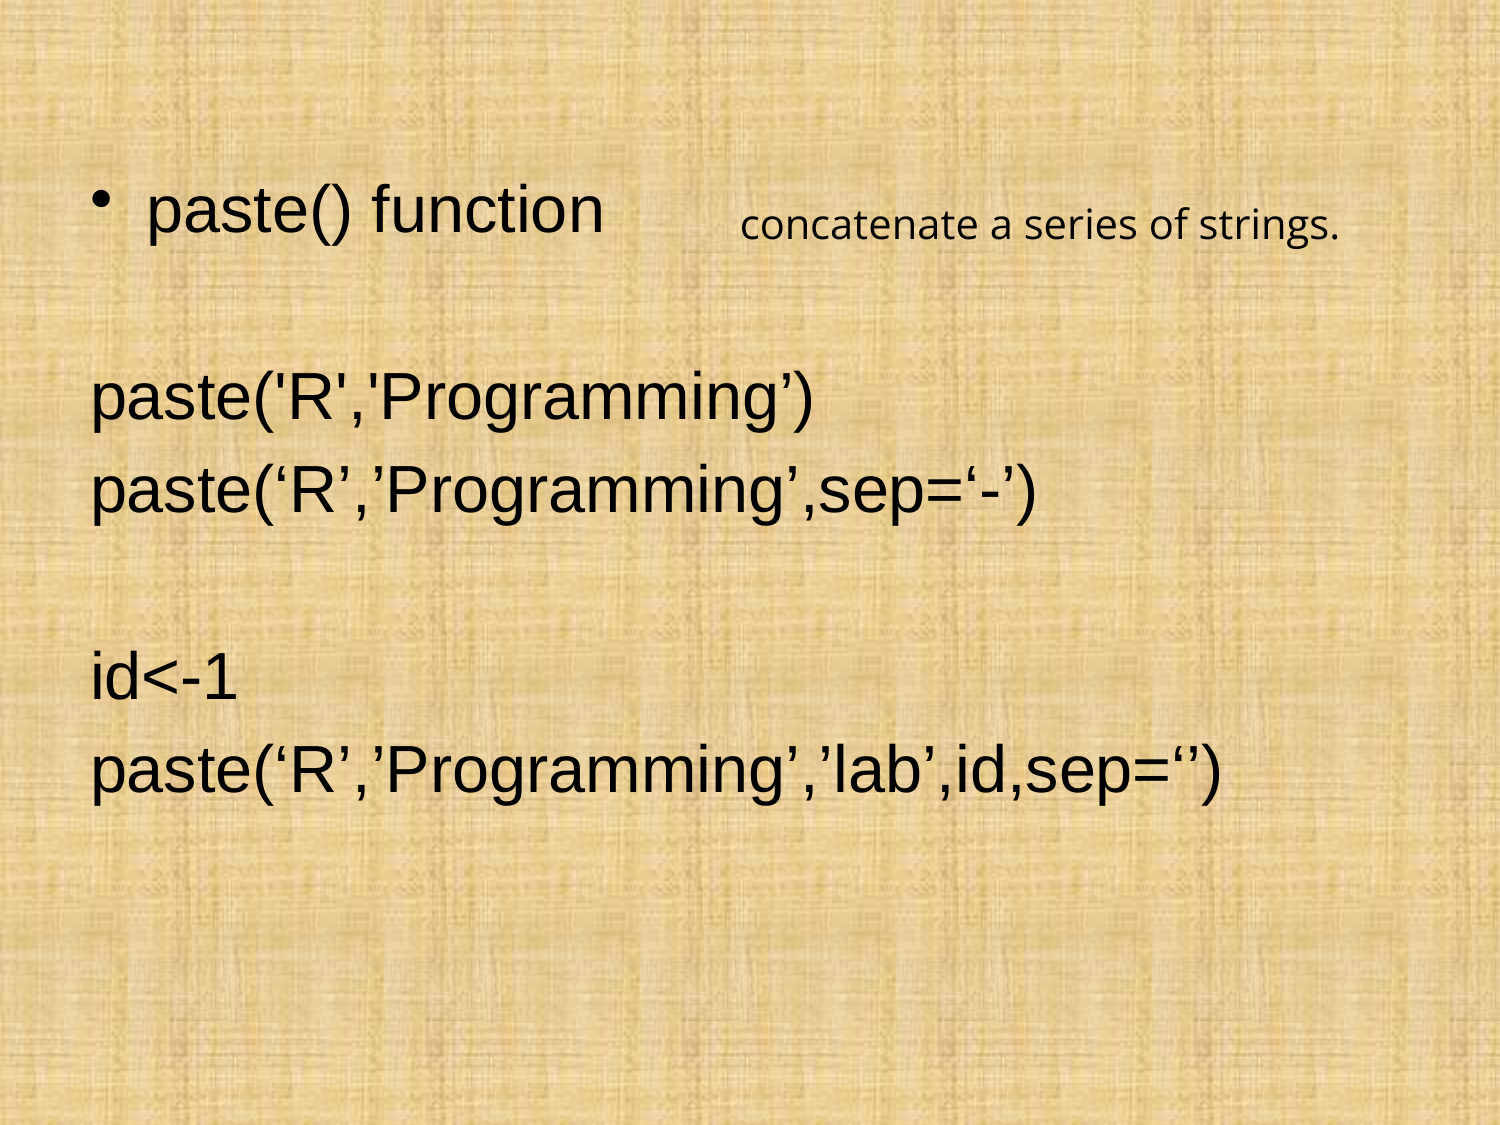

paste() function

paste('R','Programming’)
paste(‘R’,’Programming’,sep=‘-’)

id<-1
paste(‘R’,’Programming’,’lab’,id,sep=‘’)
concatenate a series of strings.